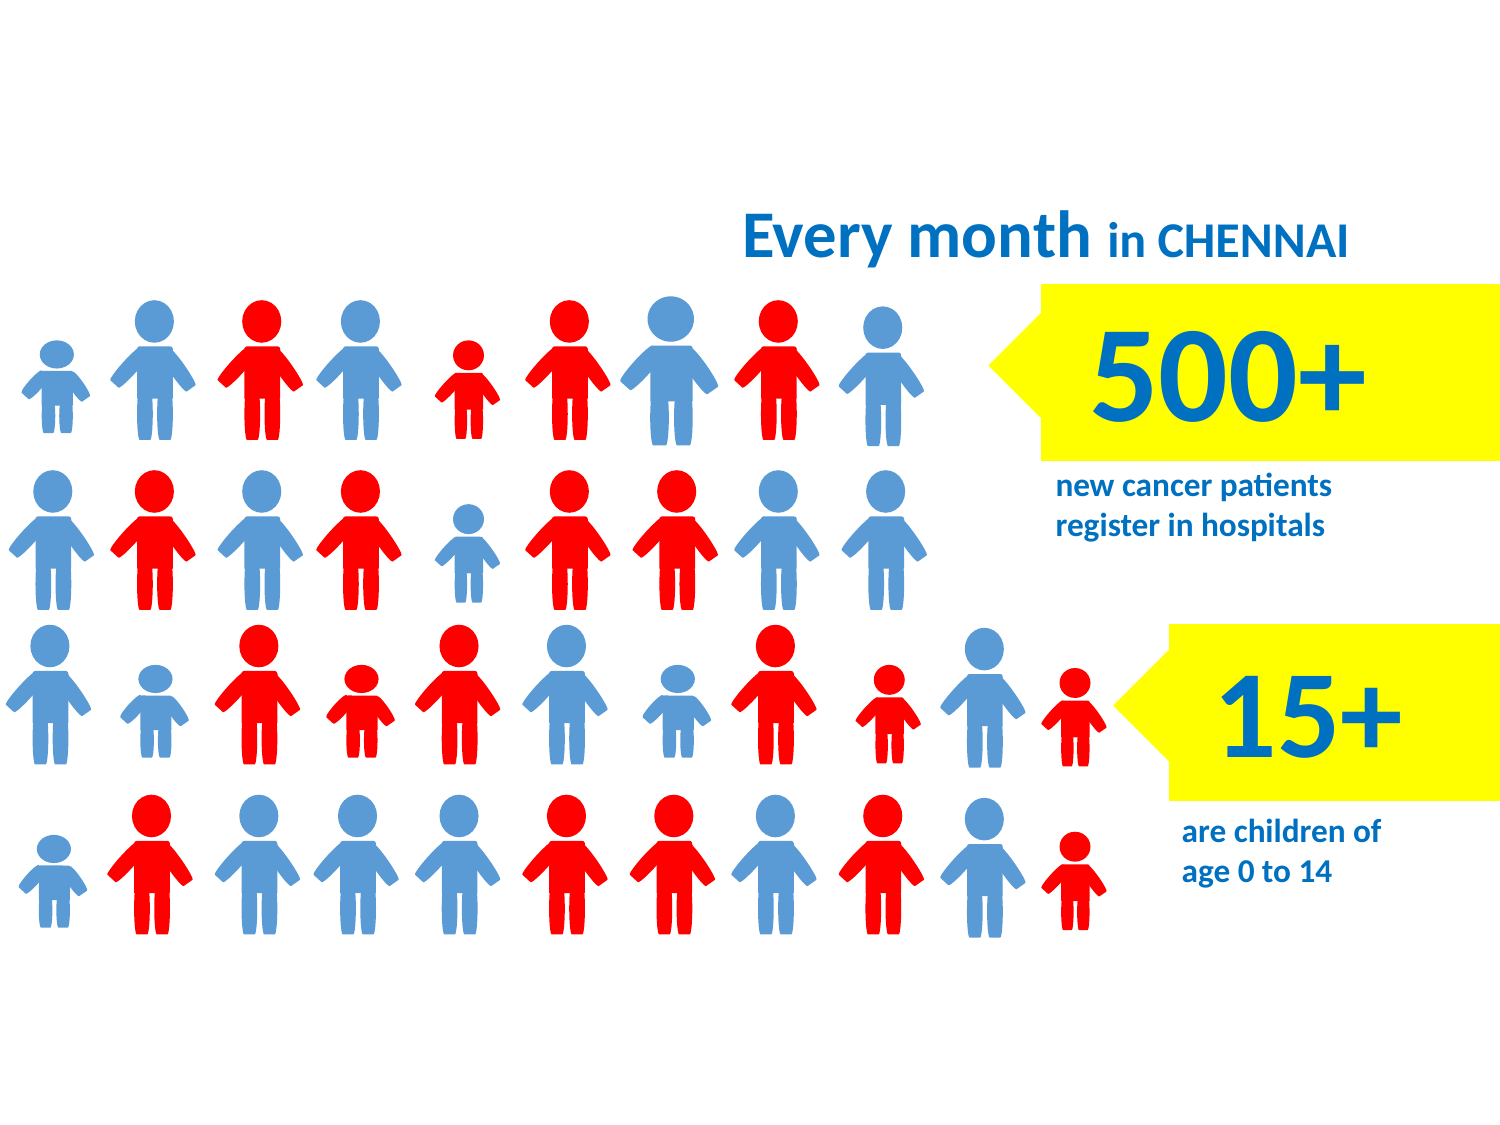

Every month in CHENNAI

500+

new cancer patients register in hospitals

15+

are children of age 0 to 14